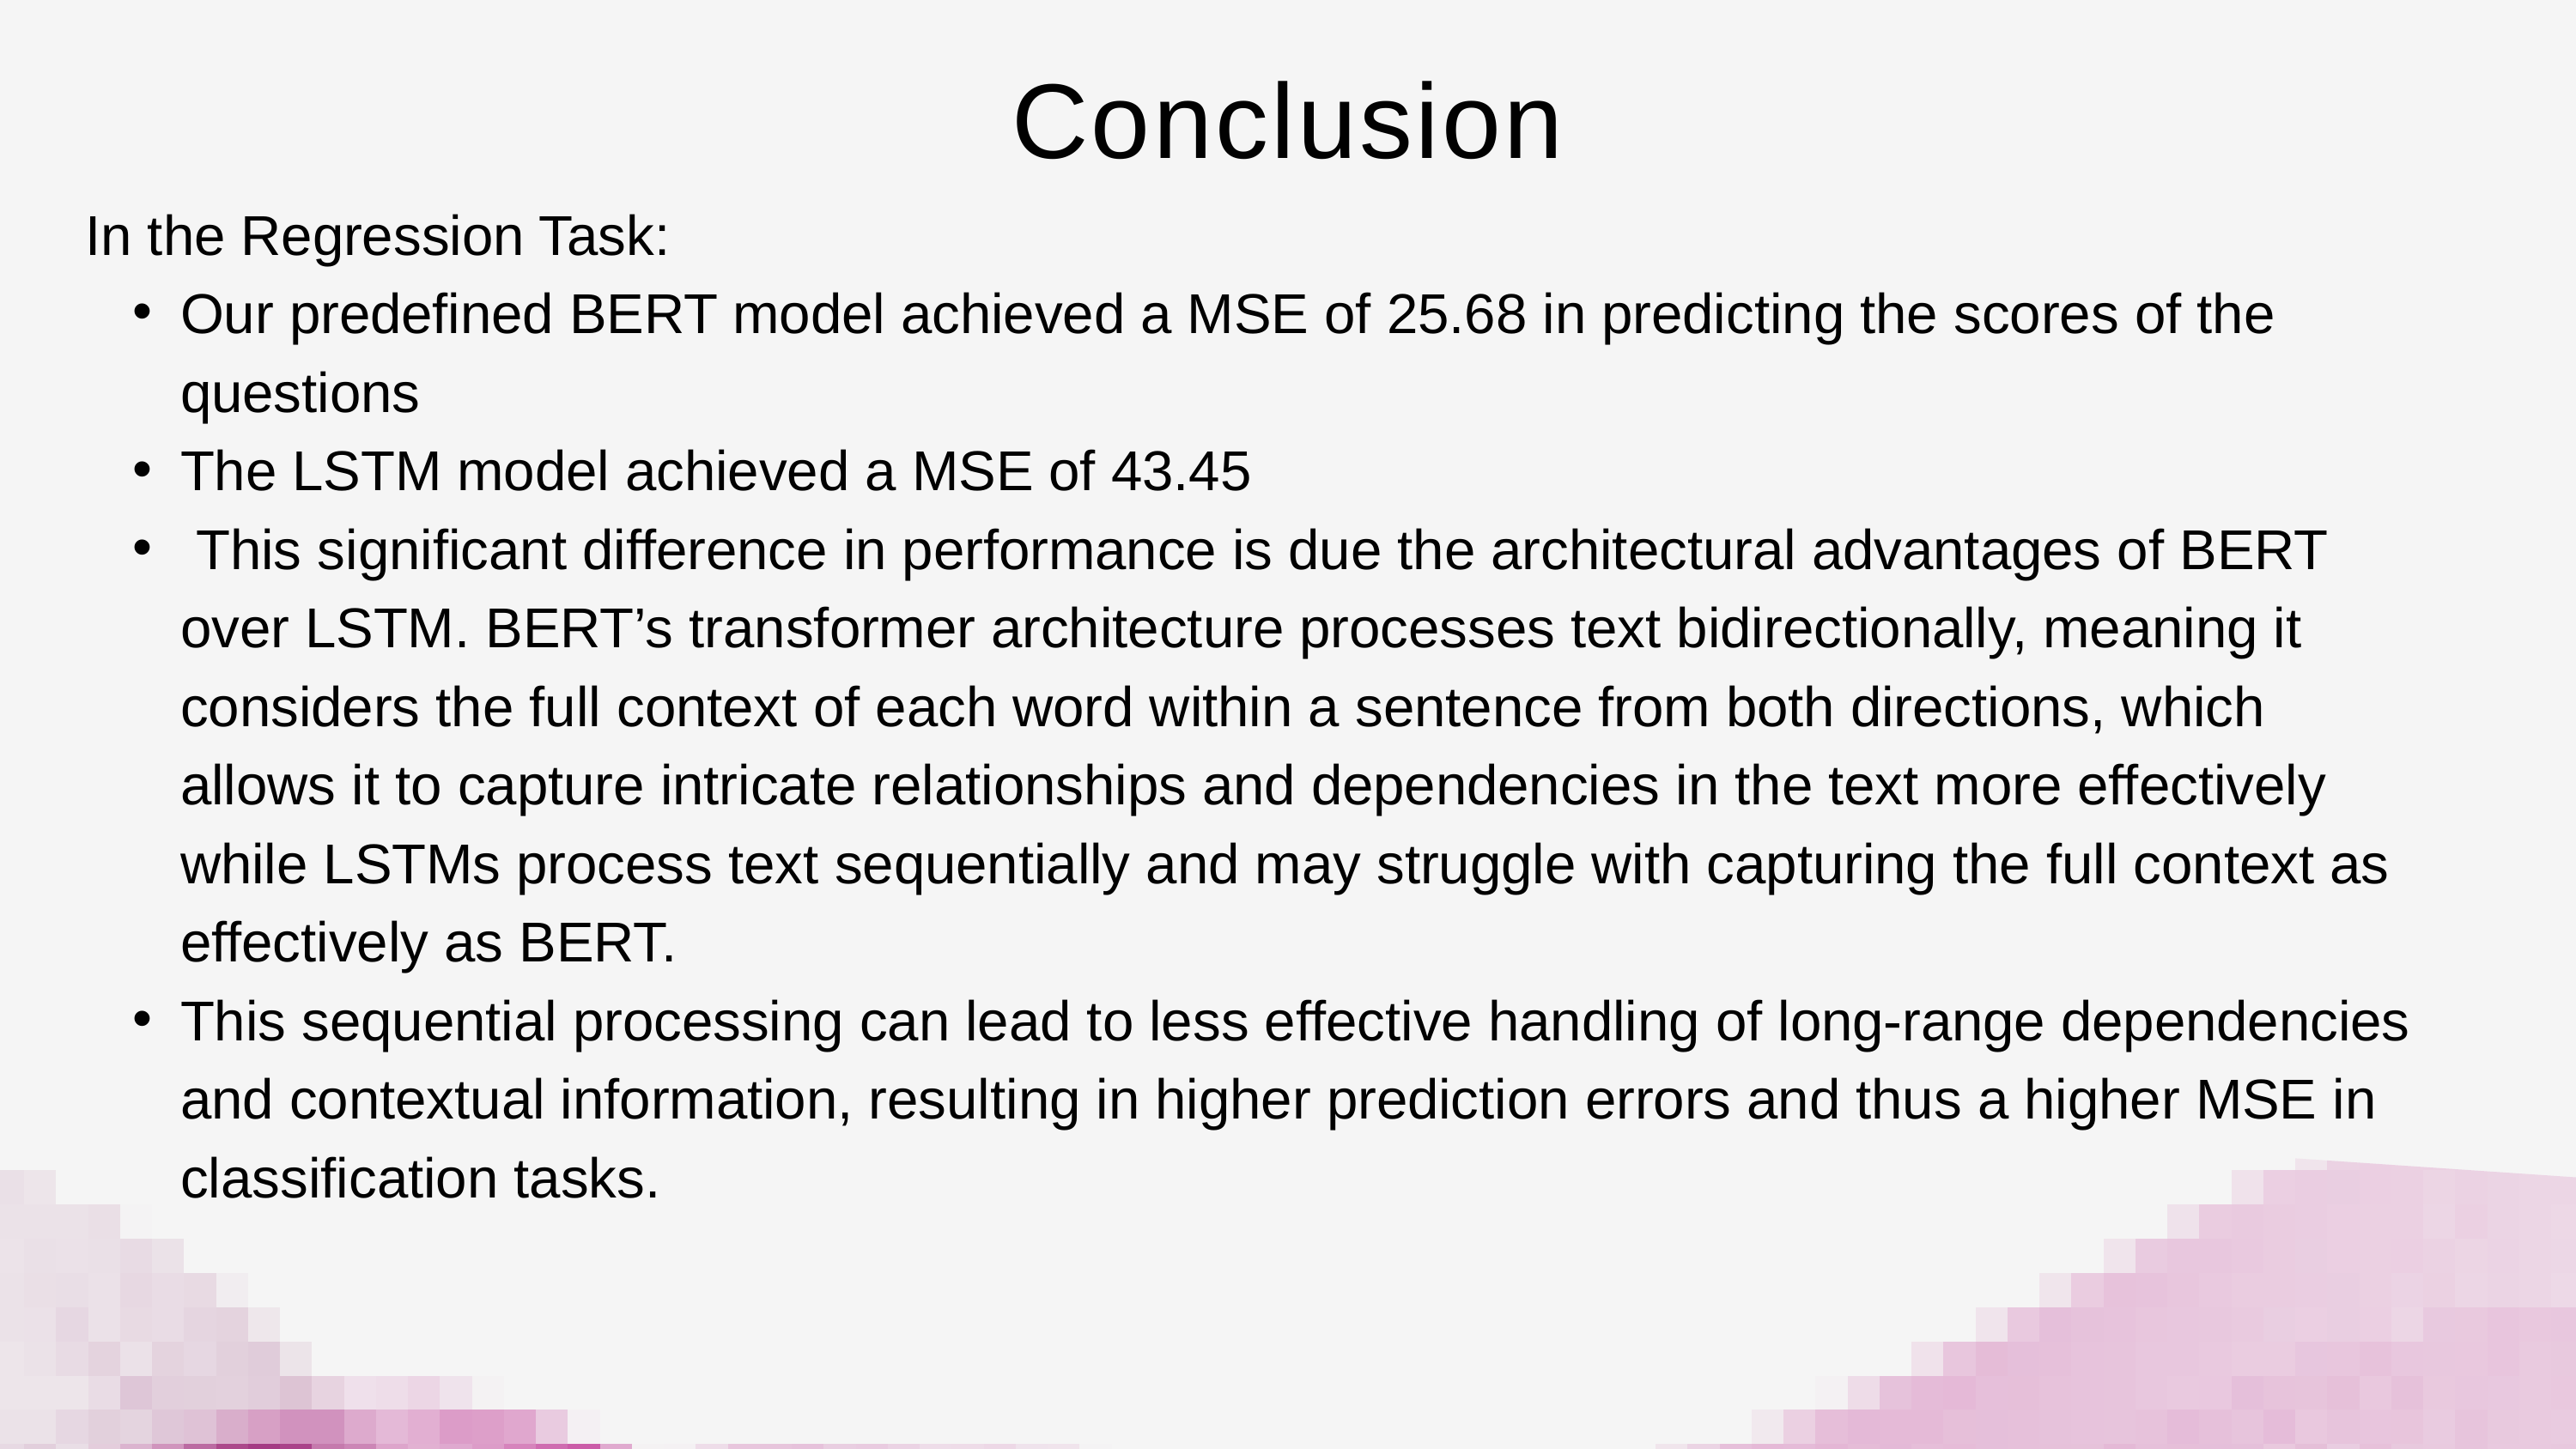

Conclusion
In the Regression Task:
Our predefined BERT model achieved a MSE of 25.68 in predicting the scores of the questions
The LSTM model achieved a MSE of 43.45
 This significant difference in performance is due the architectural advantages of BERT over LSTM. BERT’s transformer architecture processes text bidirectionally, meaning it considers the full context of each word within a sentence from both directions, which allows it to capture intricate relationships and dependencies in the text more effectively while LSTMs process text sequentially and may struggle with capturing the full context as effectively as BERT.
This sequential processing can lead to less effective handling of long-range dependencies and contextual information, resulting in higher prediction errors and thus a higher MSE in classification tasks.